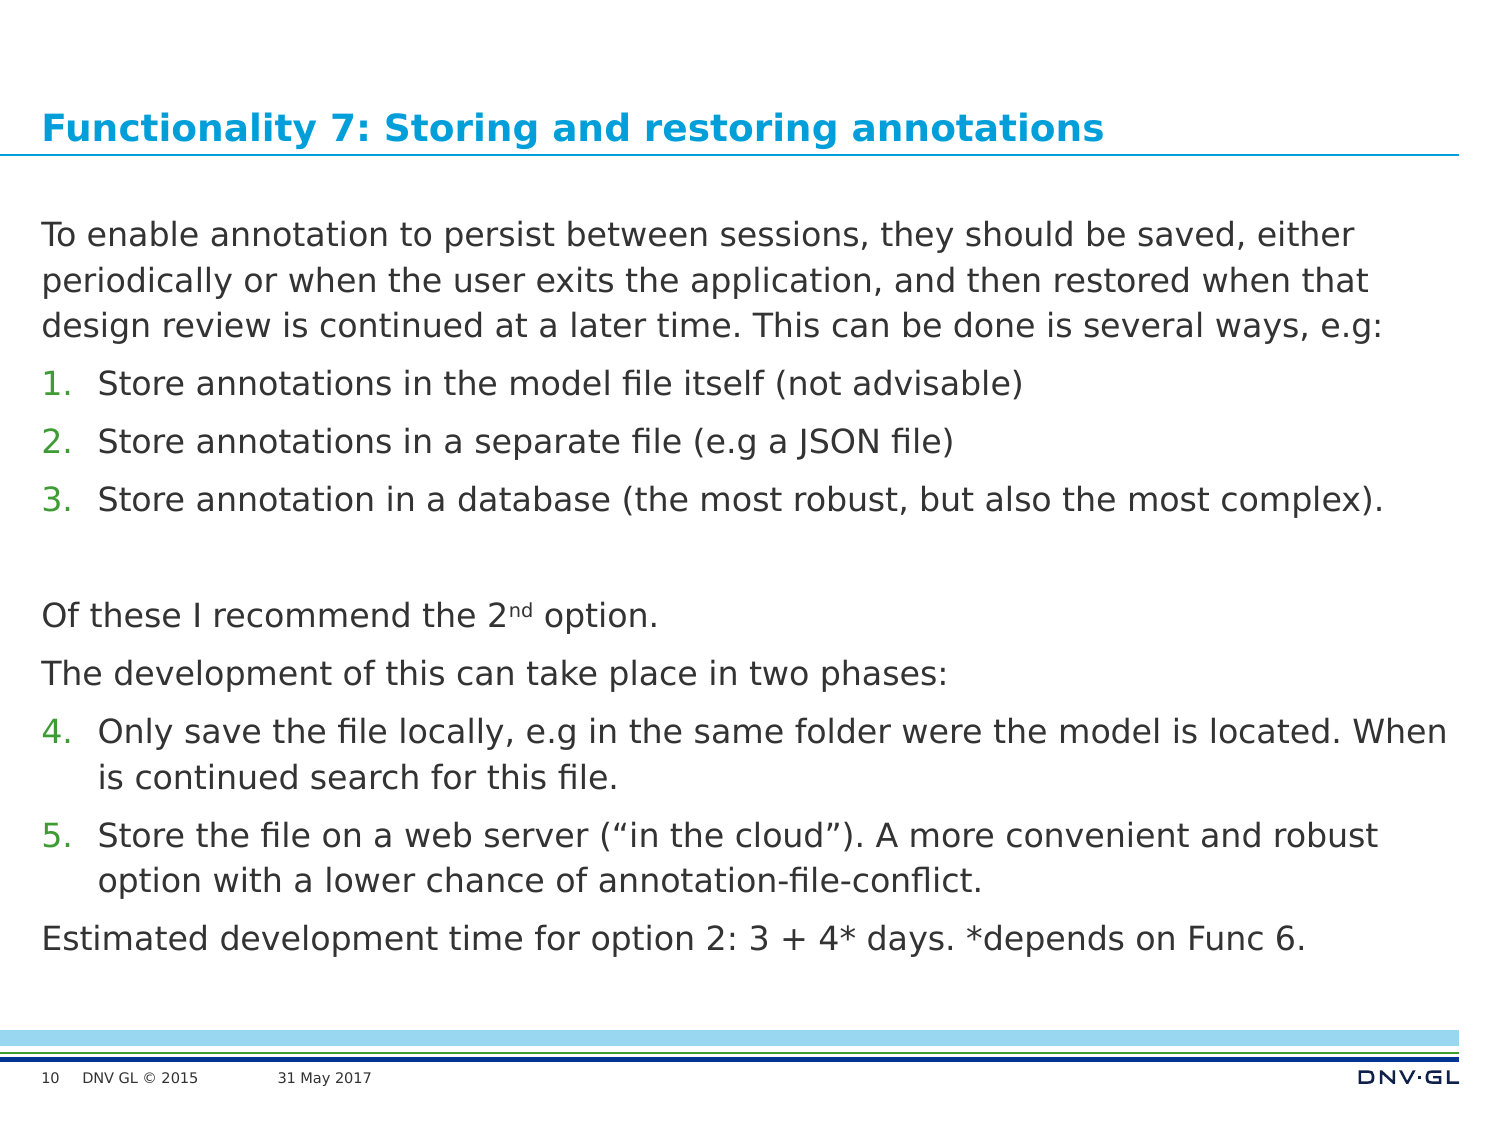

# Functionality 7: Storing and restoring annotations
To enable annotation to persist between sessions, they should be saved, either periodically or when the user exits the application, and then restored when that design review is continued at a later time. This can be done is several ways, e.g:
Store annotations in the model file itself (not advisable)
Store annotations in a separate file (e.g a JSON file)
Store annotation in a database (the most robust, but also the most complex).

Of these I recommend the 2nd option.
The development of this can take place in two phases:
Only save the file locally, e.g in the same folder were the model is located. When is continued search for this file.
Store the file on a web server (“in the cloud”). A more convenient and robust option with a lower chance of annotation-file-conflict.
Estimated development time for option 2: 3 + 4* days. *depends on Func 6.

10